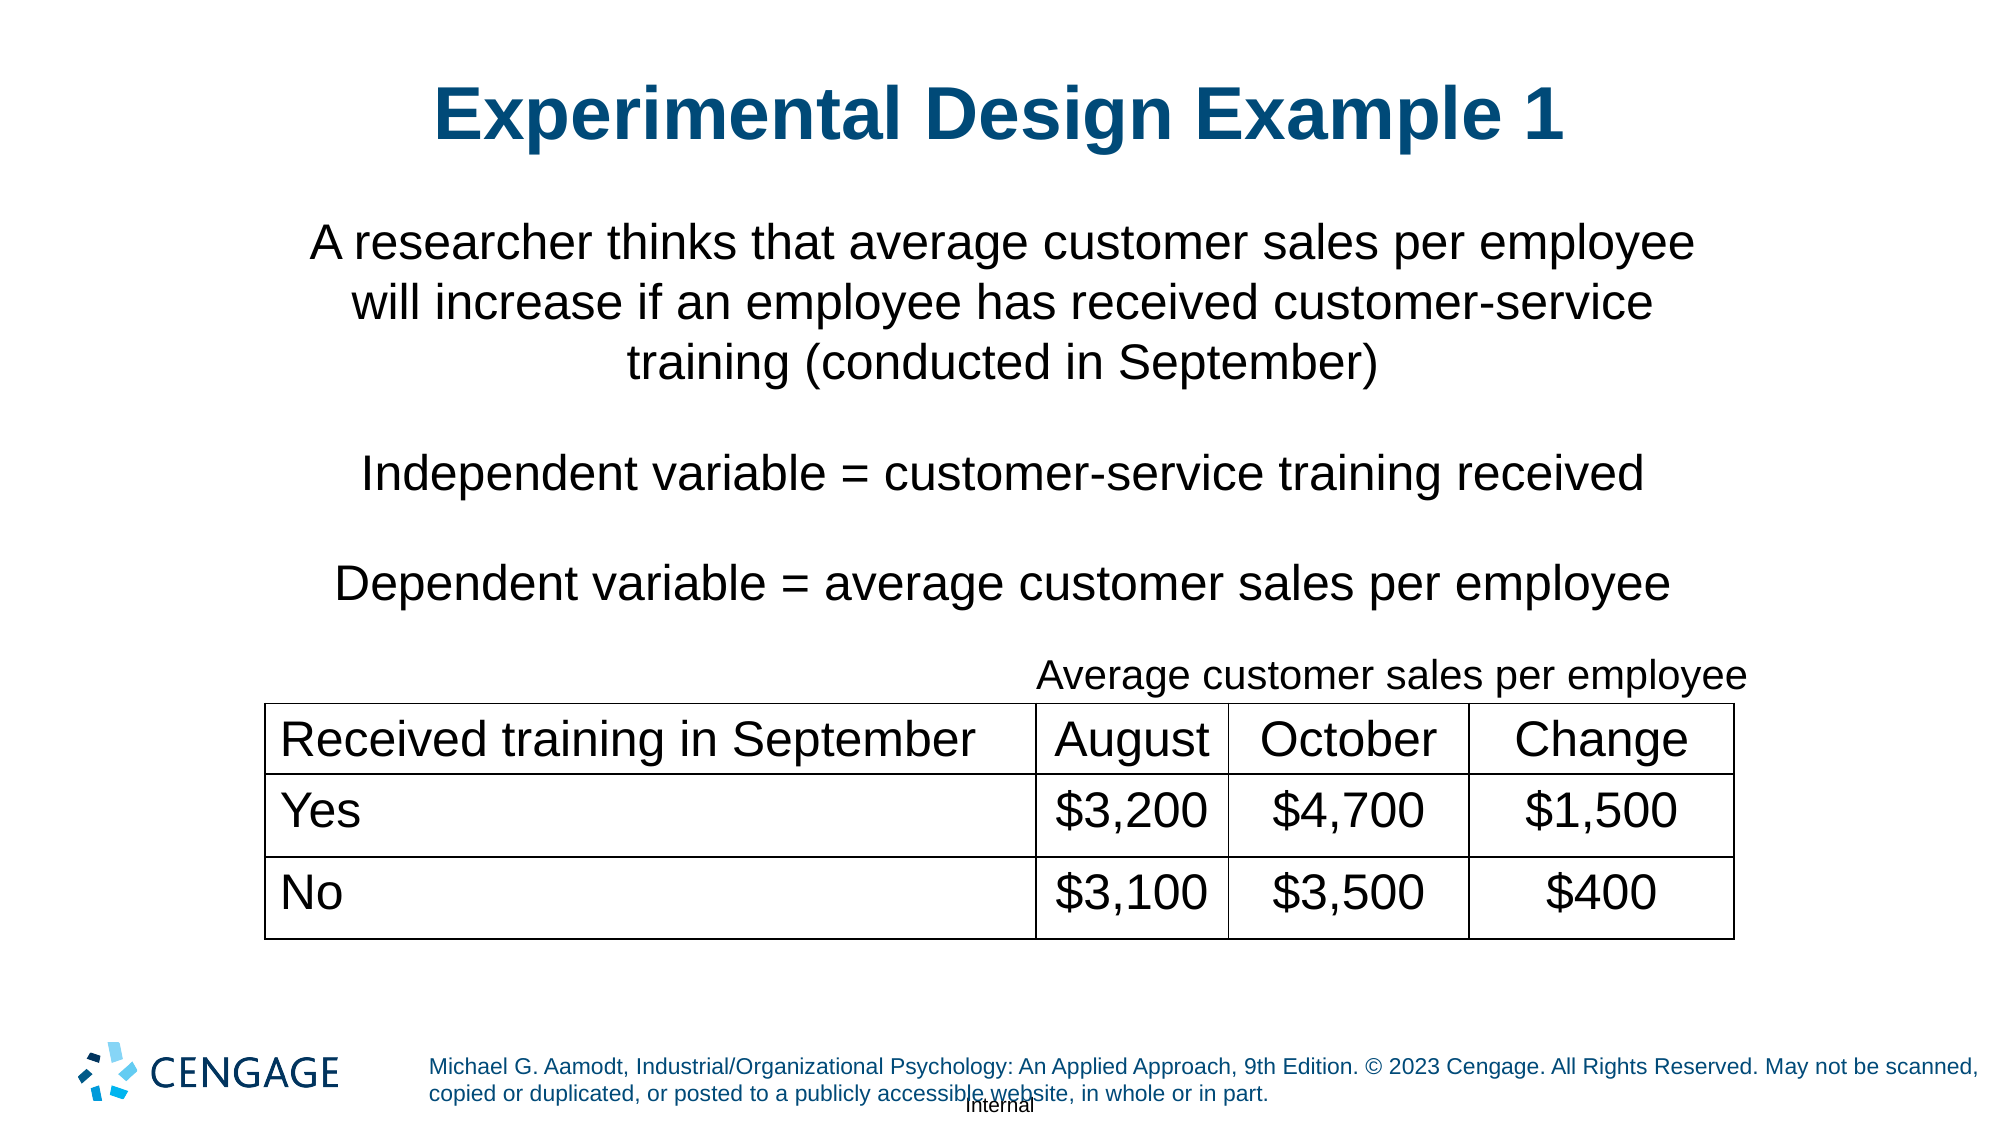

# Experimental Design Example 1
A researcher thinks that average customer sales per employee will increase if an employee has received customer-service training (conducted in September)
Independent variable = customer-service training received
Dependent variable = average customer sales per employee
Average customer sales per employee
| Received training in September | August | October | Change |
| --- | --- | --- | --- |
| Yes | $3,200 | $4,700 | $1,500 |
| No | $3,100 | $3,500 | $400 |